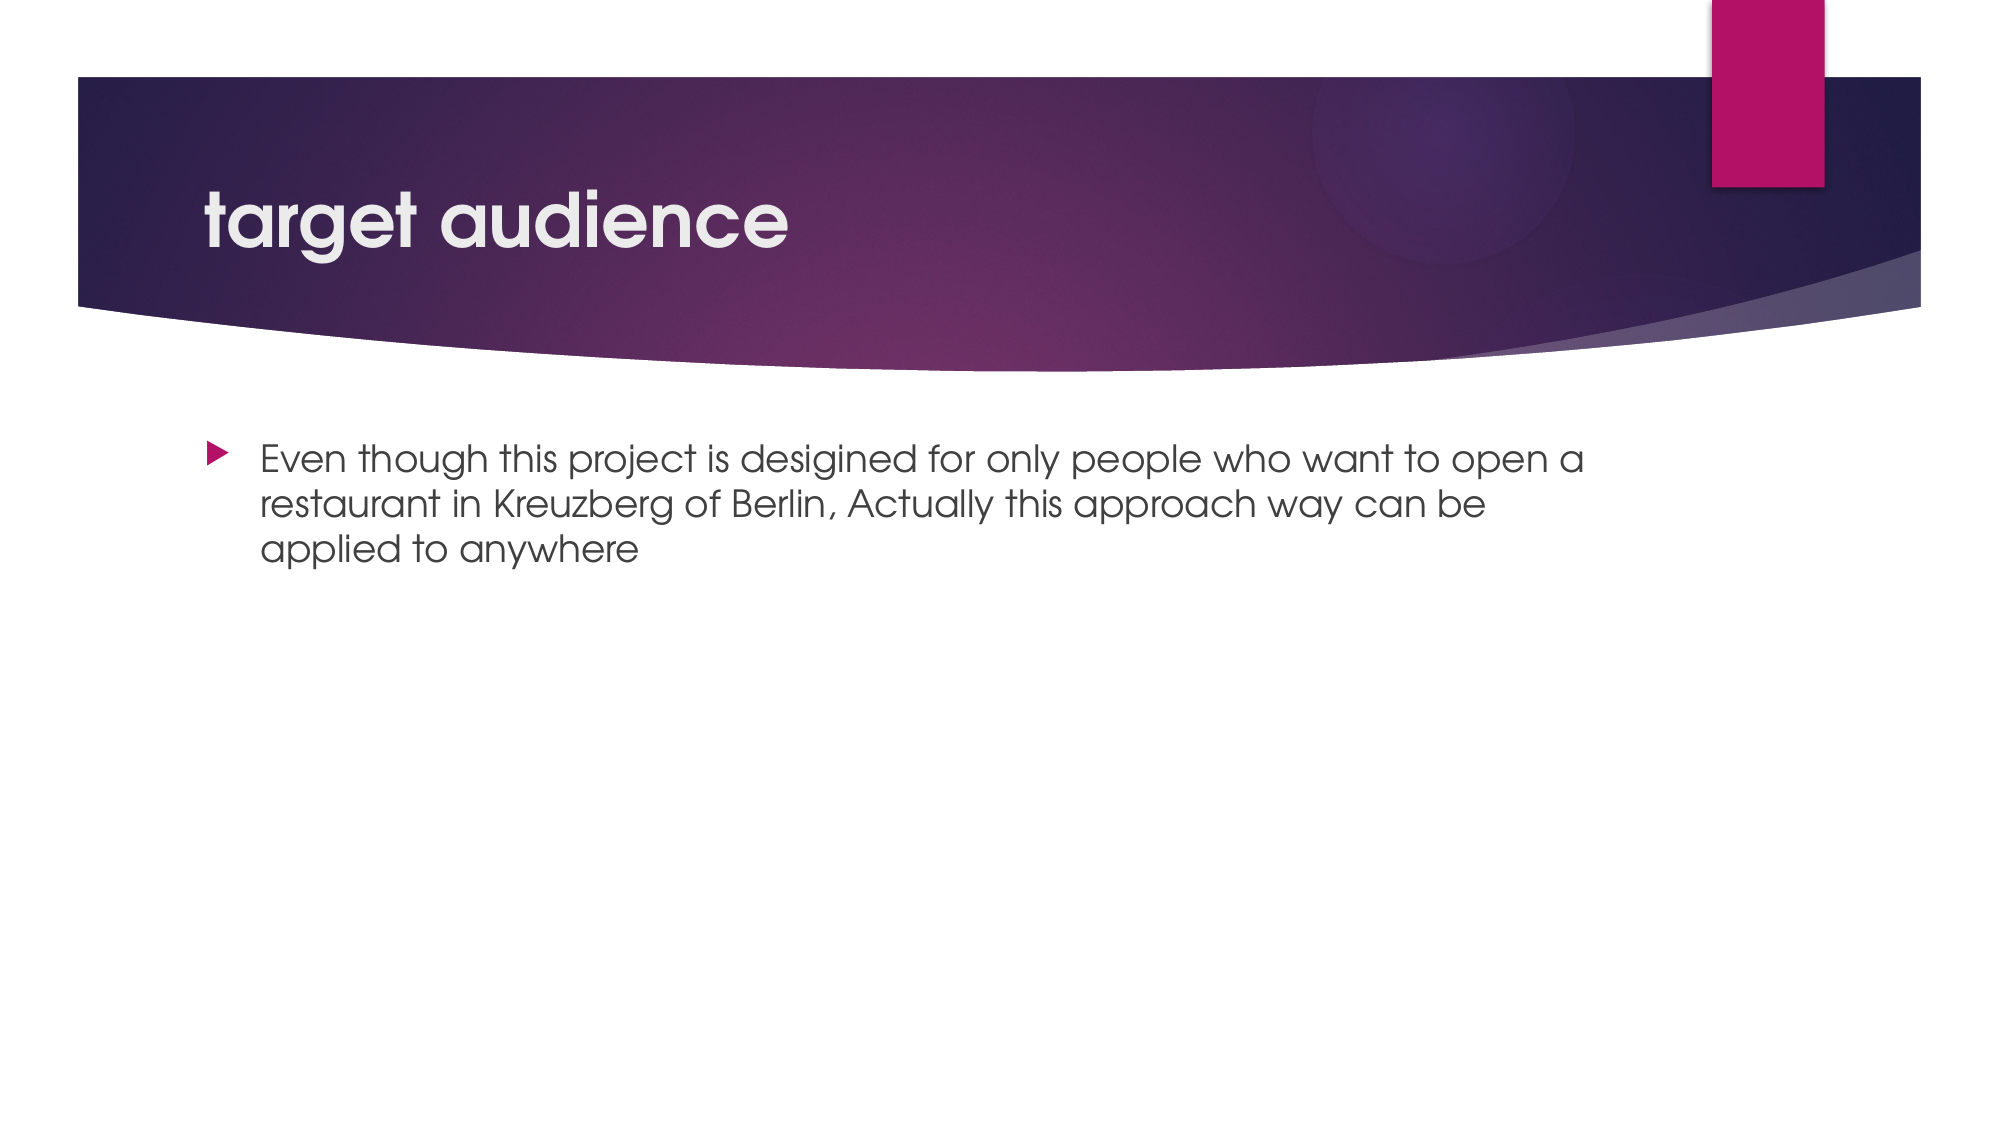

# target audience
Even though this project is desigined for only people who want to open a restaurant in Kreuzberg of Berlin, Actually this approach way can be applied to anywhere